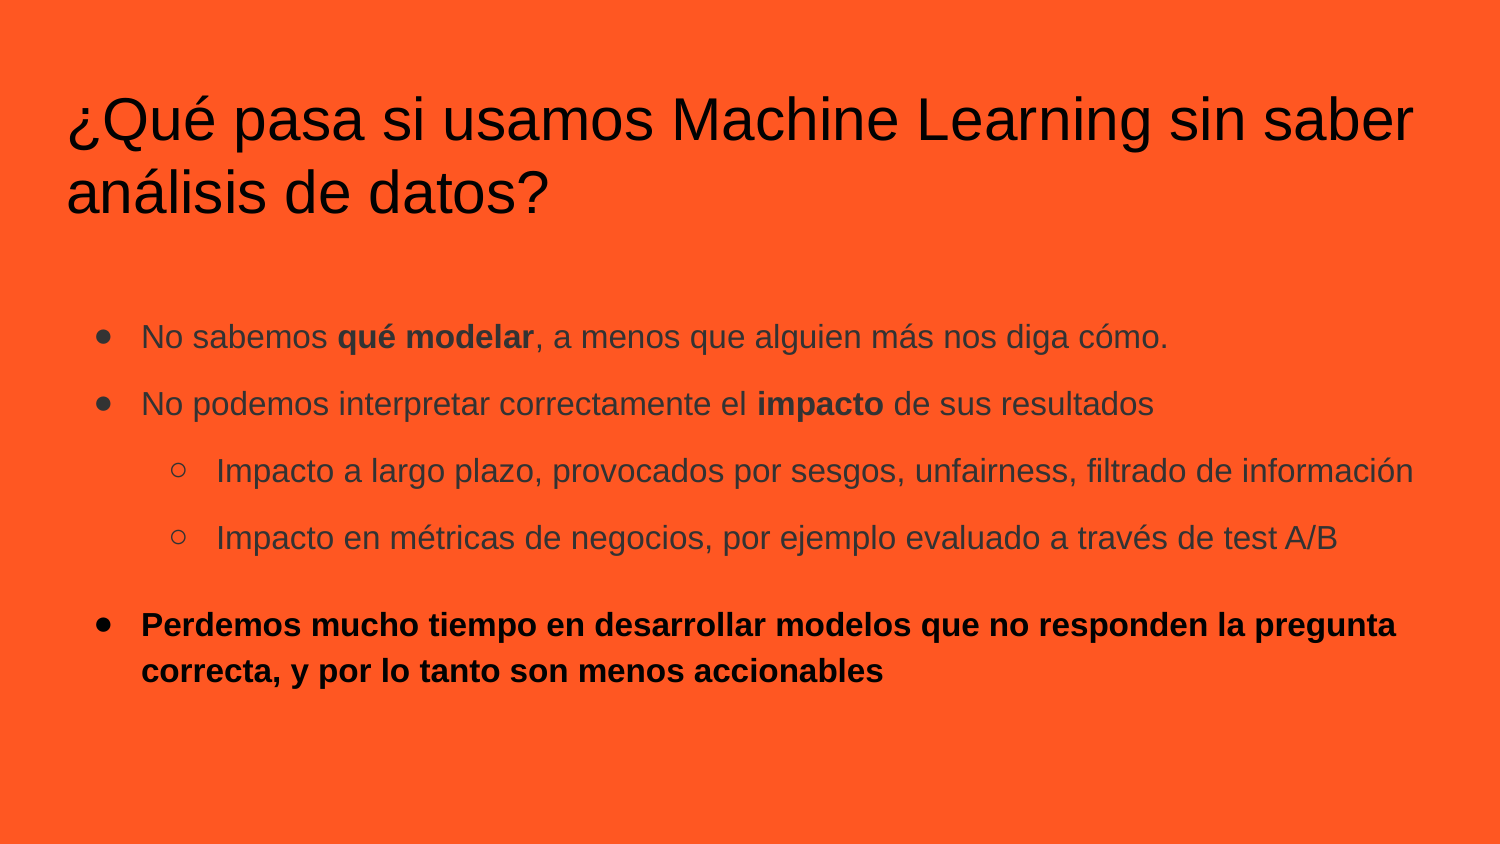

# ¿Qué pasa si usamos Machine Learning sin saber análisis de datos?
No sabemos qué modelar, a menos que alguien más nos diga cómo.
No podemos interpretar correctamente el impacto de sus resultados
Impacto a largo plazo, provocados por sesgos, unfairness, filtrado de información
Impacto en métricas de negocios, por ejemplo evaluado a través de test A/B
Perdemos mucho tiempo en desarrollar modelos que no responden la pregunta correcta, y por lo tanto son menos accionables